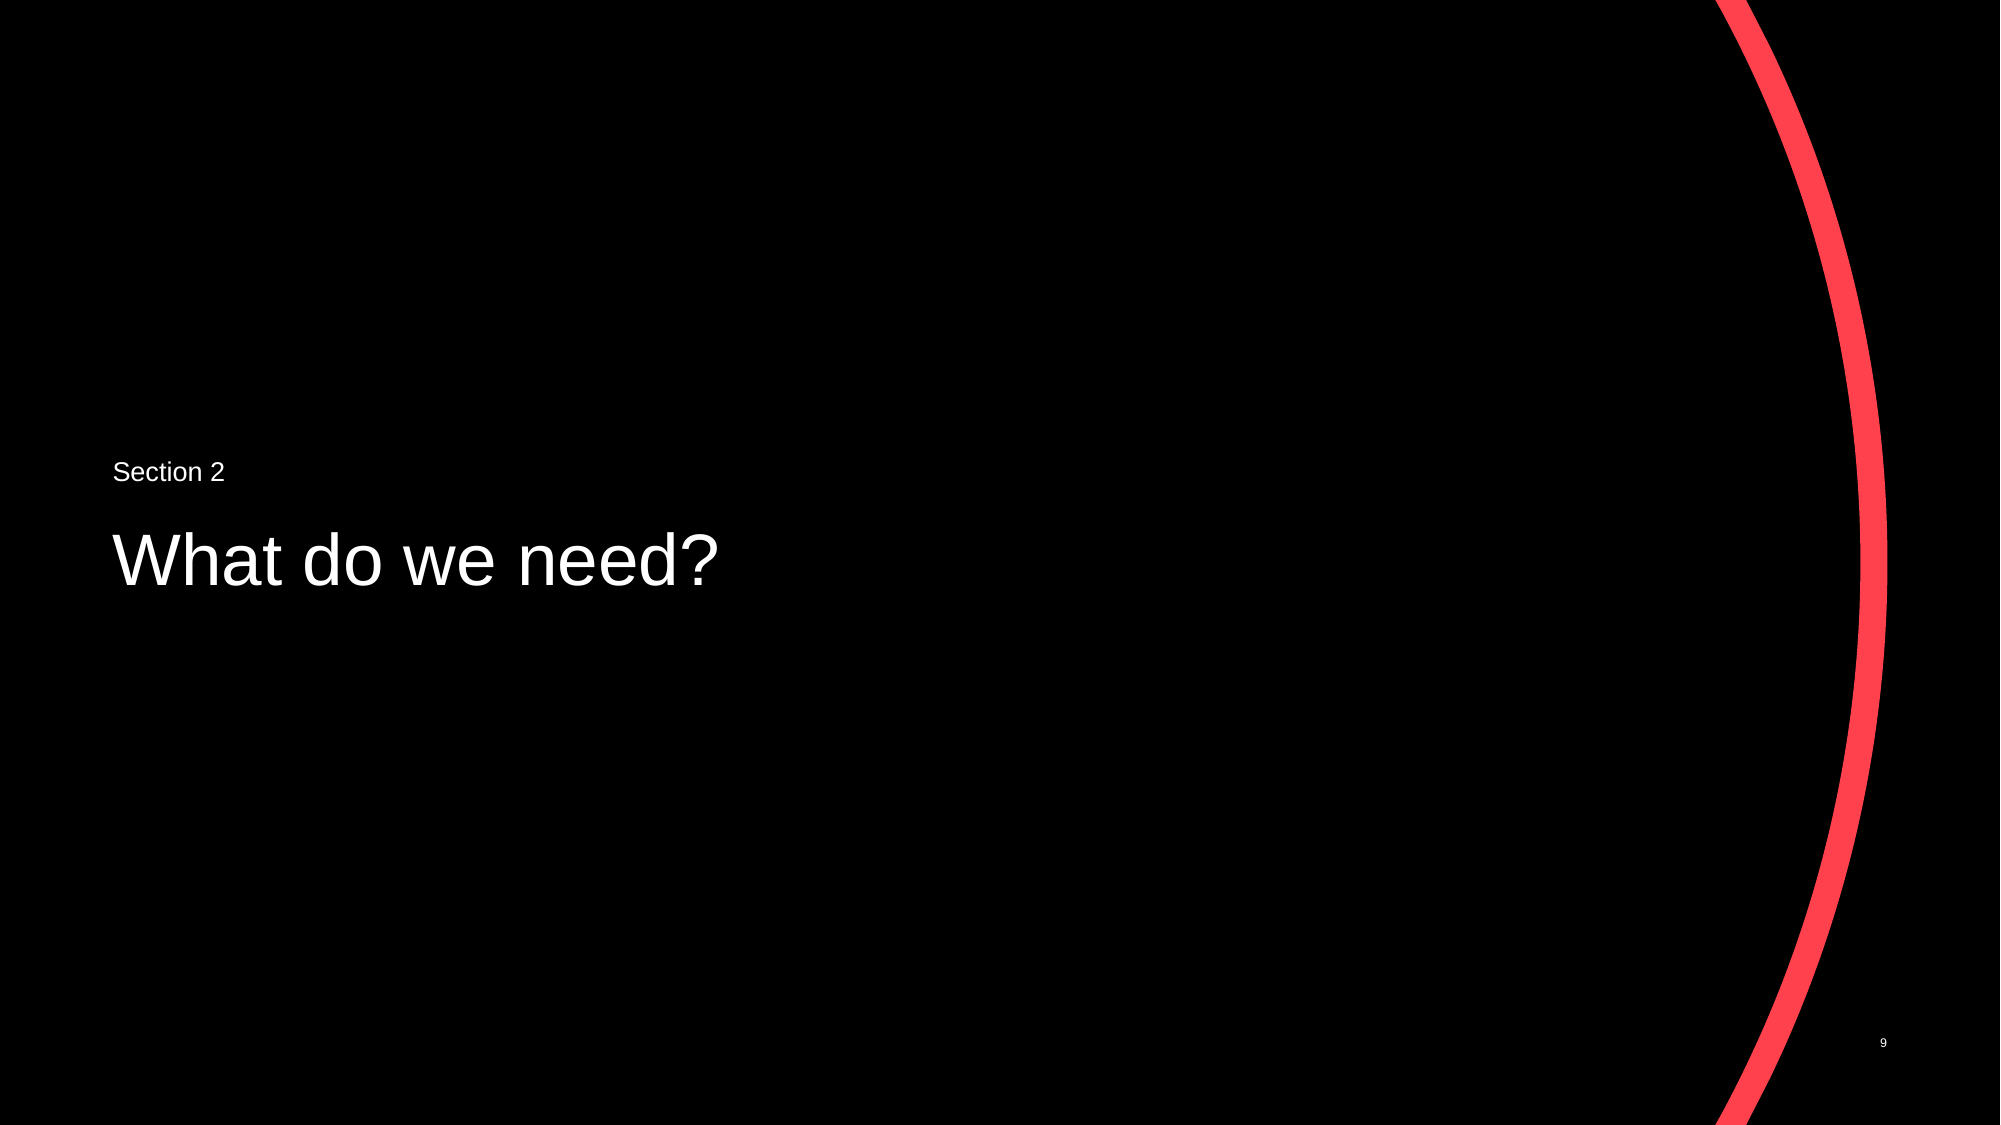

# Section 2
What do we need?
9